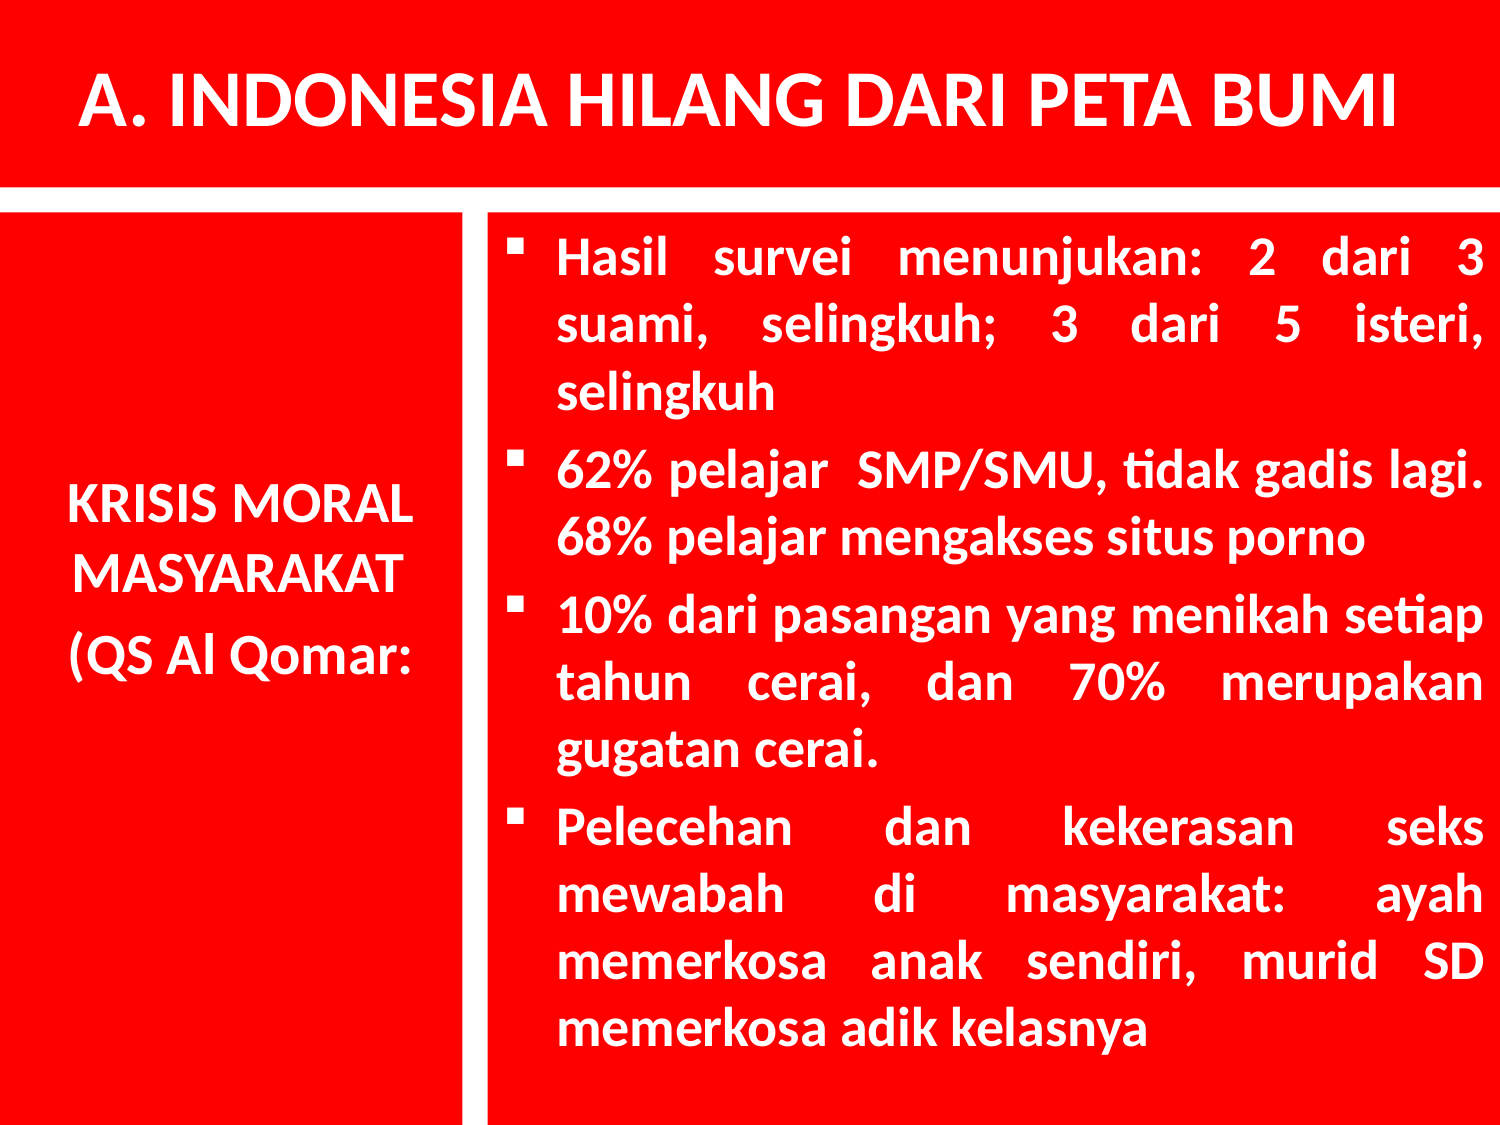

# A. INDONESIA HILANG DARI PETA BUMI

    KRISIS MORAL MASYARAKAT
    (QS Al Qomar:
Hasil survei menunjukan: 2 dari 3 suami, selingkuh; 3 dari 5 isteri, selingkuh
62% pelajar  SMP/SMU, tidak gadis lagi. 68% pelajar mengakses situs porno
10% dari pasangan yang menikah setiap tahun cerai, dan 70% merupakan gugatan cerai.
Pelecehan dan kekerasan seks mewabah di masyarakat: ayah memerkosa anak sendiri, murid SD memerkosa adik kelasnya